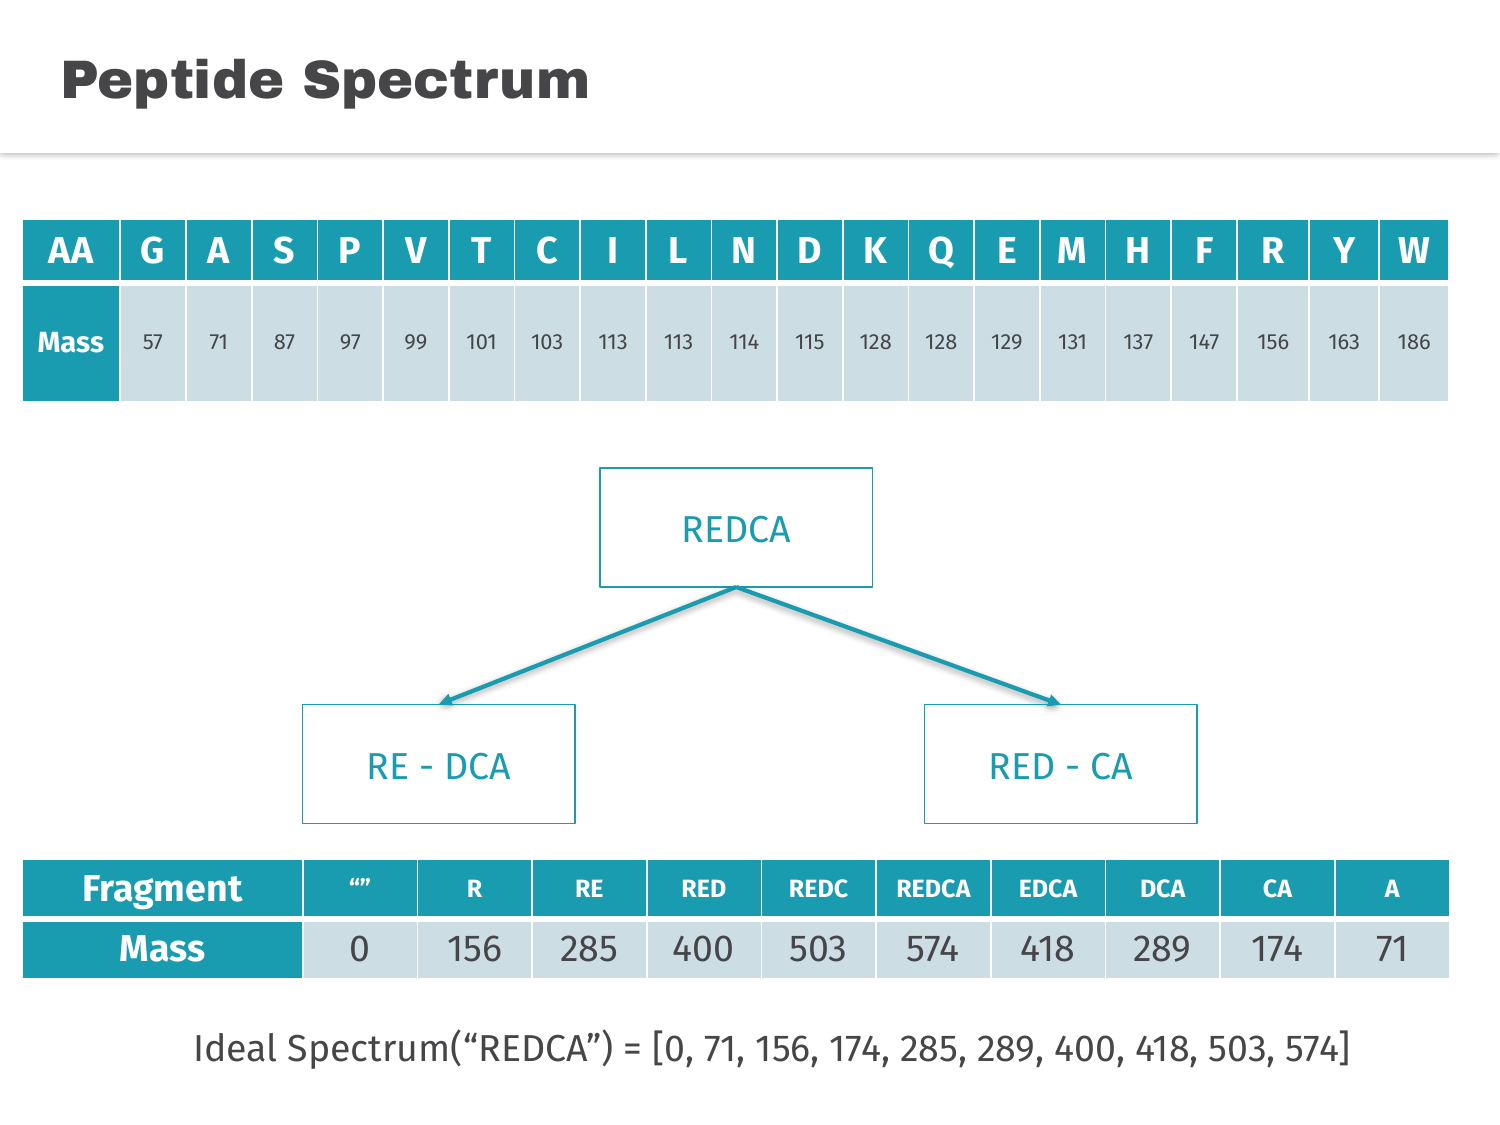

Peptide Spectrum
| AA | G | A | S | P | V | T | C | I | L | N | D | K | Q | E | M | H | F | R | Y | W |
| --- | --- | --- | --- | --- | --- | --- | --- | --- | --- | --- | --- | --- | --- | --- | --- | --- | --- | --- | --- | --- |
| Mass | 57 | 71 | 87 | 97 | 99 | 101 | 103 | 113 | 113 | 114 | 115 | 128 | 128 | 129 | 131 | 137 | 147 | 156 | 163 | 186 |
REDCA
RE - DCA
RED - CA
| Fragment | “” | R | RE | RED | REDC | REDCA | EDCA | DCA | CA | A |
| --- | --- | --- | --- | --- | --- | --- | --- | --- | --- | --- |
| Mass | 0 | 156 | 285 | 400 | 503 | 574 | 418 | 289 | 174 | 71 |
Ideal Spectrum(“REDCA”) = [0, 71, 156, 174, 285, 289, 400, 418, 503, 574]